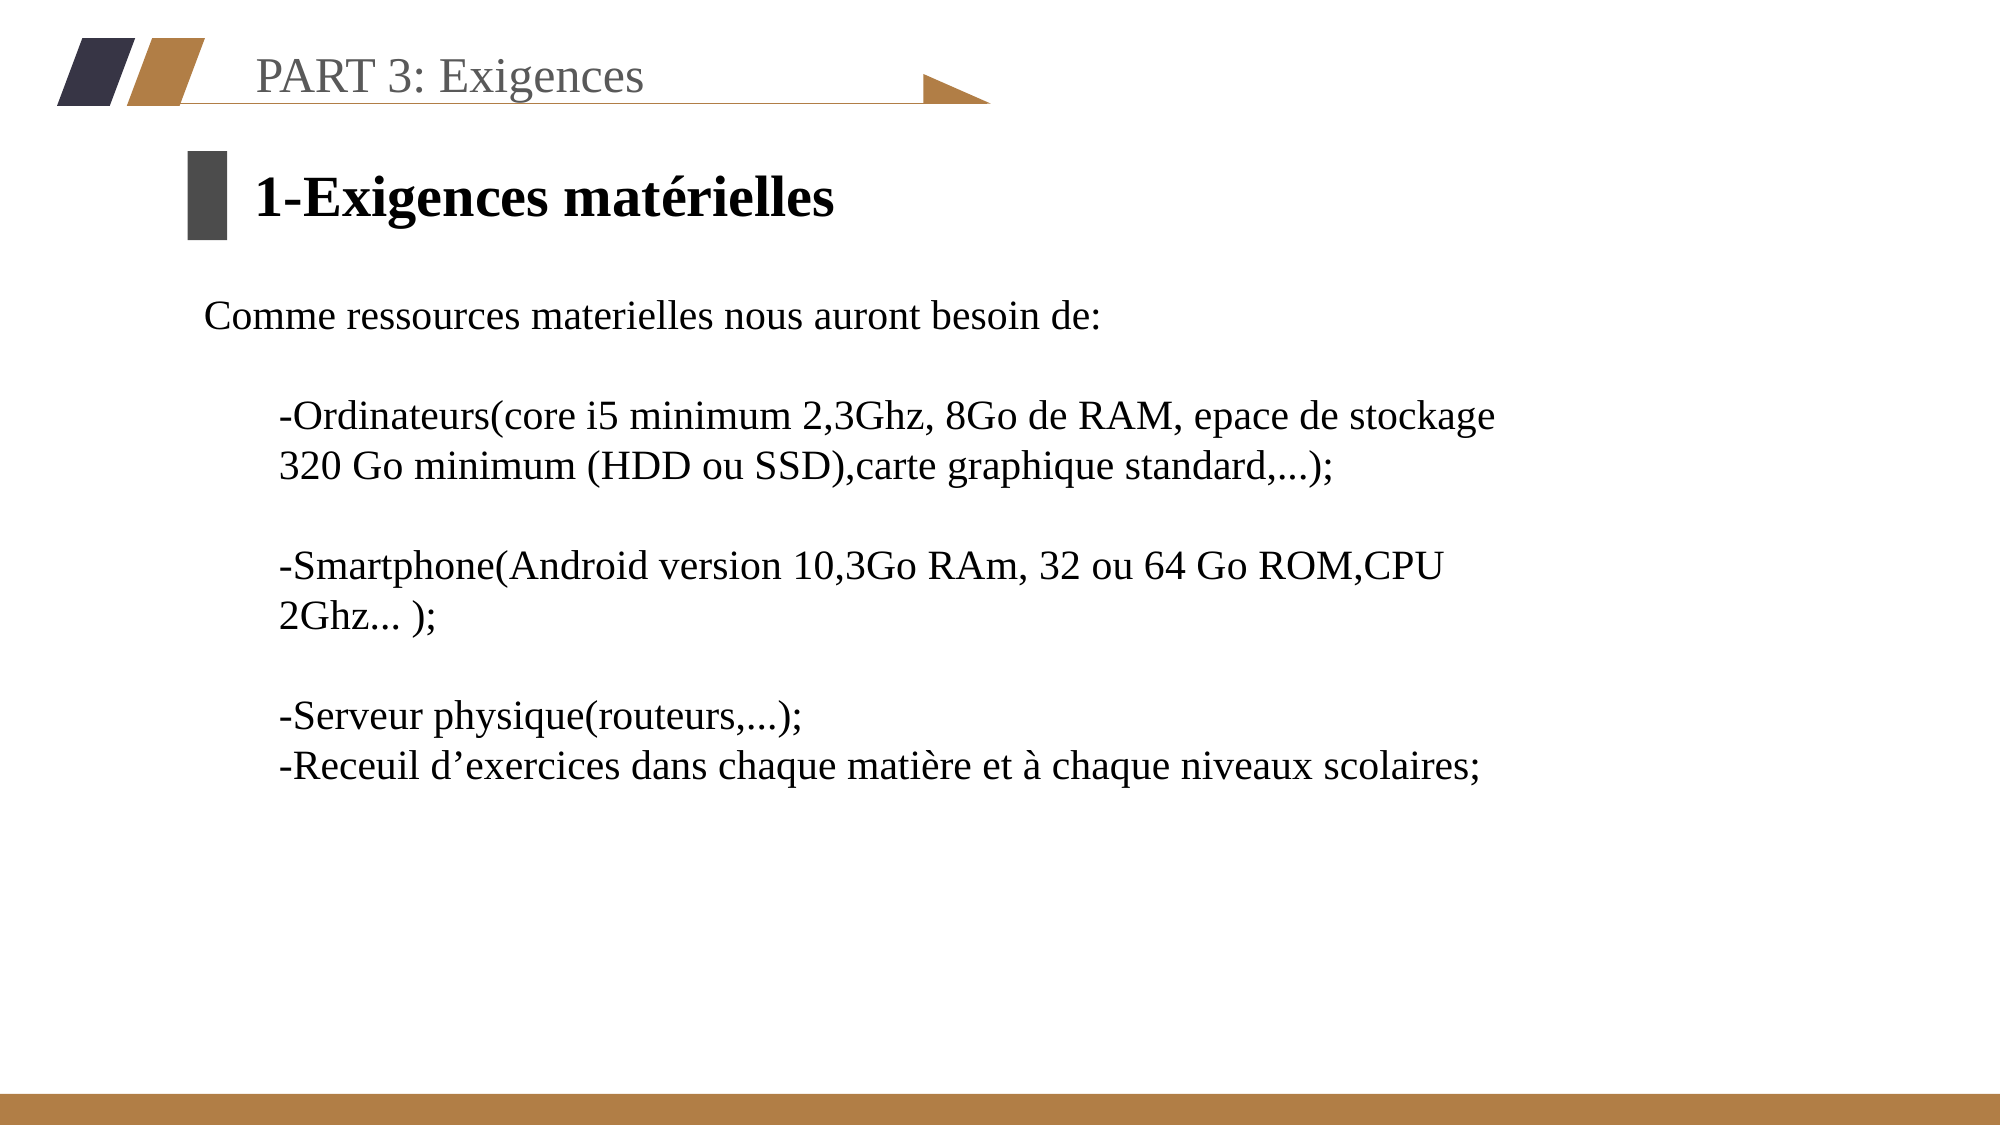

PART 3: Exigences

1-Exigences matérielles
Comme ressources materielles nous auront besoin de:

-Ordinateurs(core i5 minimum 2,3Ghz, 8Go de RAM, epace de stockage 320 Go minimum (HDD ou SSD),carte graphique standard,...);

-Smartphone(Android version 10,3Go RAm, 32 ou 64 Go ROM,CPU 2Ghz... );

-Serveur physique(routeurs,...);
-Receuil d’exercices dans chaque matière et à chaque niveaux scolaires;
34
%
Please replace the text content, modify the text content, or copy your content directly to this point.